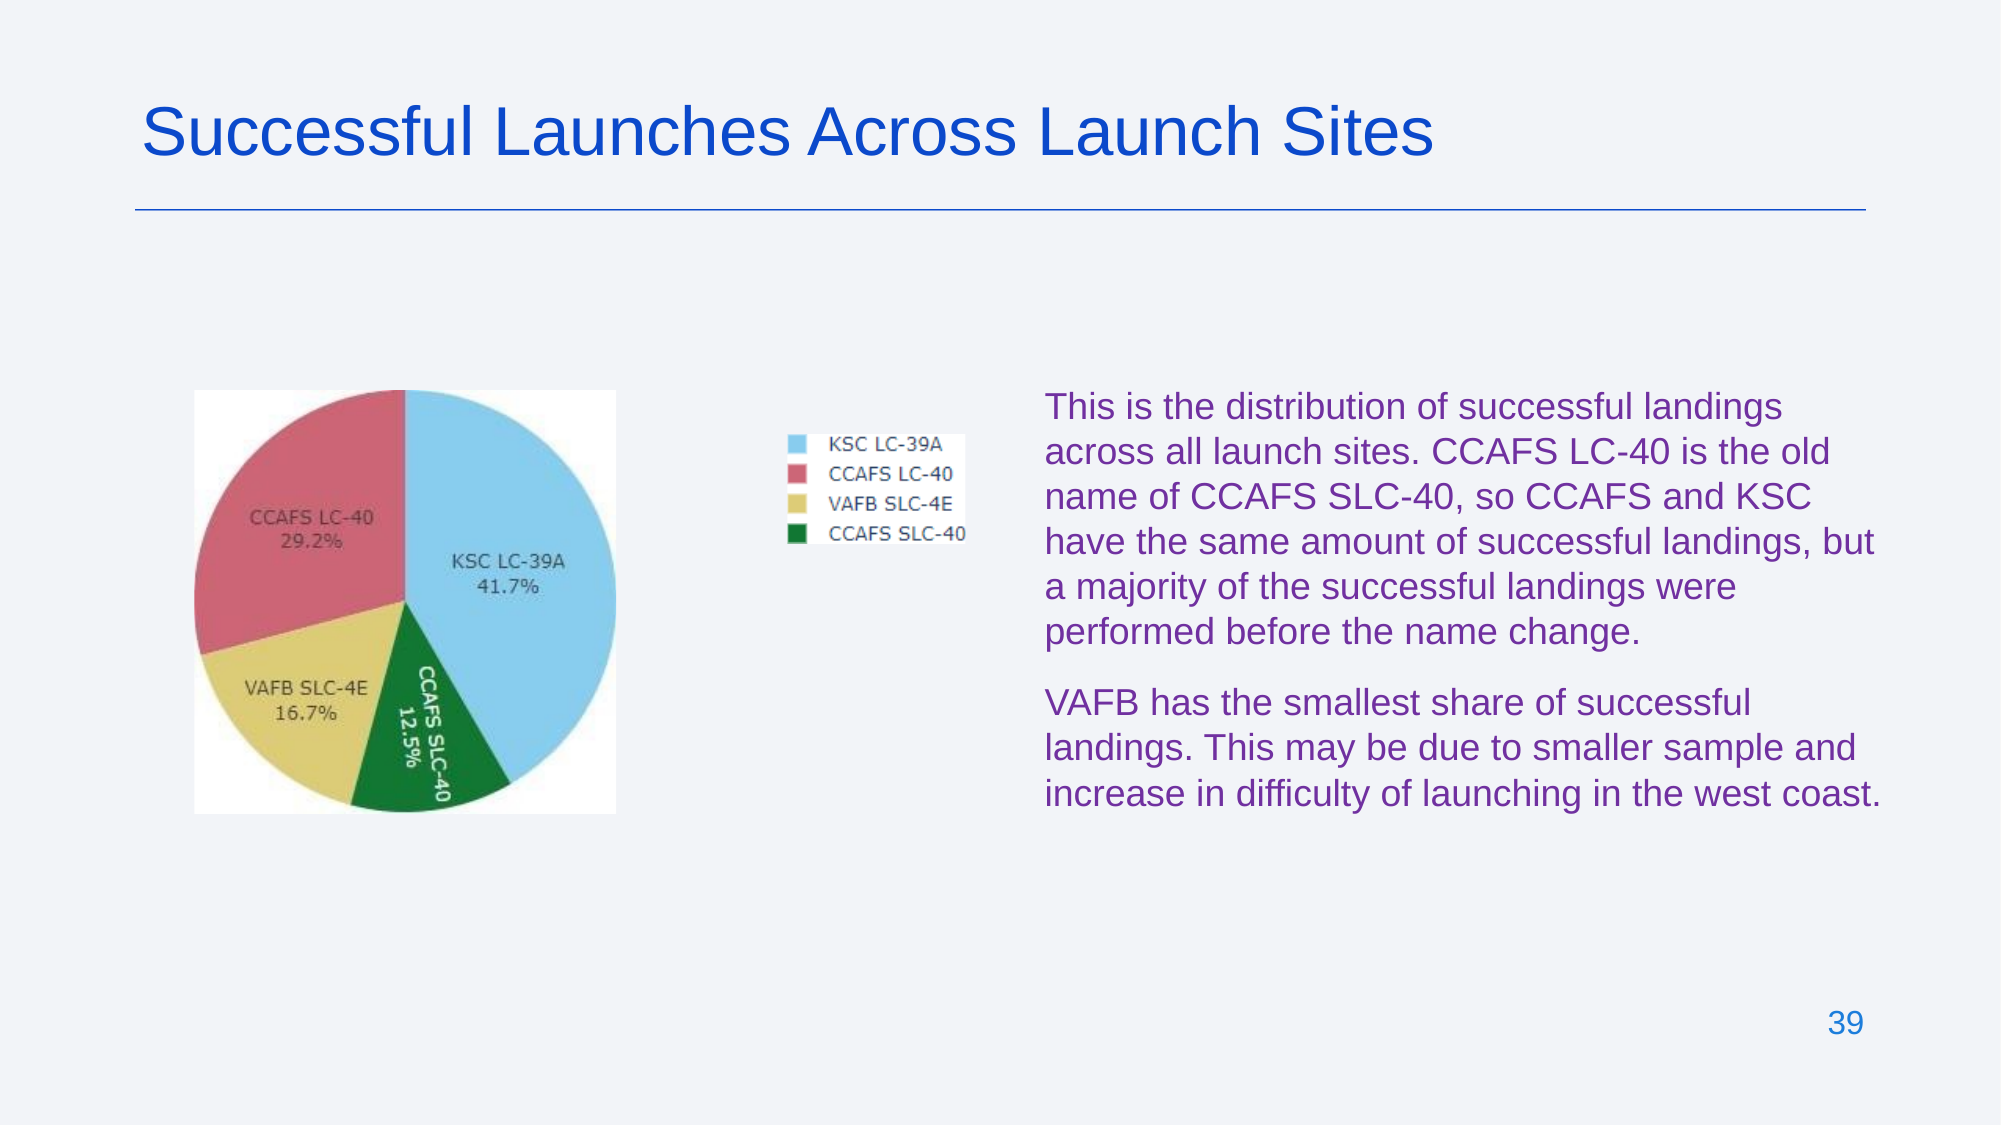

Successful Launches Across Launch Sites
This is the distribution of successful landings across all launch sites. CCAFS LC-40 is the old name of CCAFS SLC-40, so CCAFS and KSC have the same amount of successful landings, but a majority of the successful landings were performed before the name change.
VAFB has the smallest share of successful landings. This may be due to smaller sample and increase in difficulty of launching in the west coast.

39